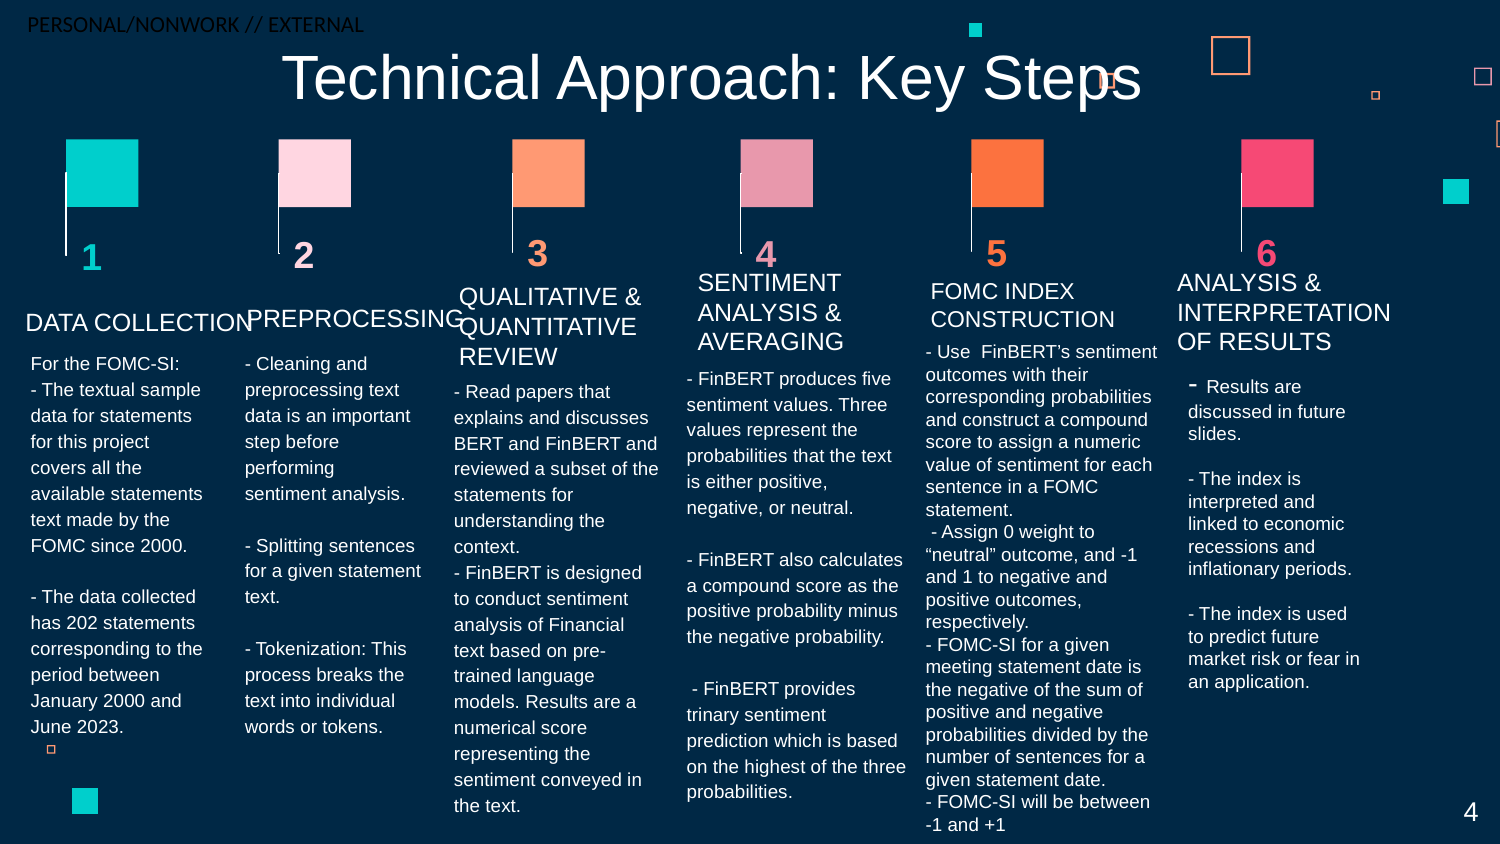

Technical Approach: Key Steps

5
6
3
4
2
1
FOMC INDEX CONSTRUCTION
 PREPROCESSING
# DATA COLLECTION
ANALYSIS & INTERPRETATION OF RESULTS
SENTIMENT ANALYSIS & AVERAGING
QUALITATIVE & QUANTITATIVE REVIEW
- Use  FinBERT’s sentiment outcomes with their corresponding probabilities and construct a compound score to assign a numeric value of sentiment for each sentence in a FOMC statement.
 - Assign 0 weight to “neutral” outcome, and -1 and 1 to negative and positive outcomes, respectively.
- FOMC-SI for a given meeting statement date is the negative of the sum of positive and negative probabilities divided by the number of sentences for a given statement date.
- FOMC-SI will be between -1 and +1

- Cleaning and preprocessing text data is an important step before performing
sentiment analysis.

- Splitting sentences for a given statement text.

- Tokenization: This process breaks the text into individual words or tokens.

For the FOMC-SI:
- The textual sample data for statements for this project covers all the available statements  text made by the FOMC since 2000.

- The data collected has 202 statements corresponding to the period between January 2000 and June 2023.
- FinBERT produces five sentiment values. Three values represent the probabilities that the text is either positive, negative, or neutral.

- FinBERT also calculates a compound score as the positive probability minus the negative probability.

 - FinBERT provides trinary sentiment prediction which is based on the highest of the three probabilities.

- Results are discussed in future slides.

- The index is interpreted and linked to economic recessions and inflationary periods.

- The index is used to predict future market risk or fear in an application.
- Read papers that explains and discusses BERT and FinBERT and reviewed a subset of the statements for understanding the context.
- FinBERT is designed to conduct sentiment analysis of Financial text based on pre-trained language models. Results are a numerical score representing the sentiment conveyed in the text.

4